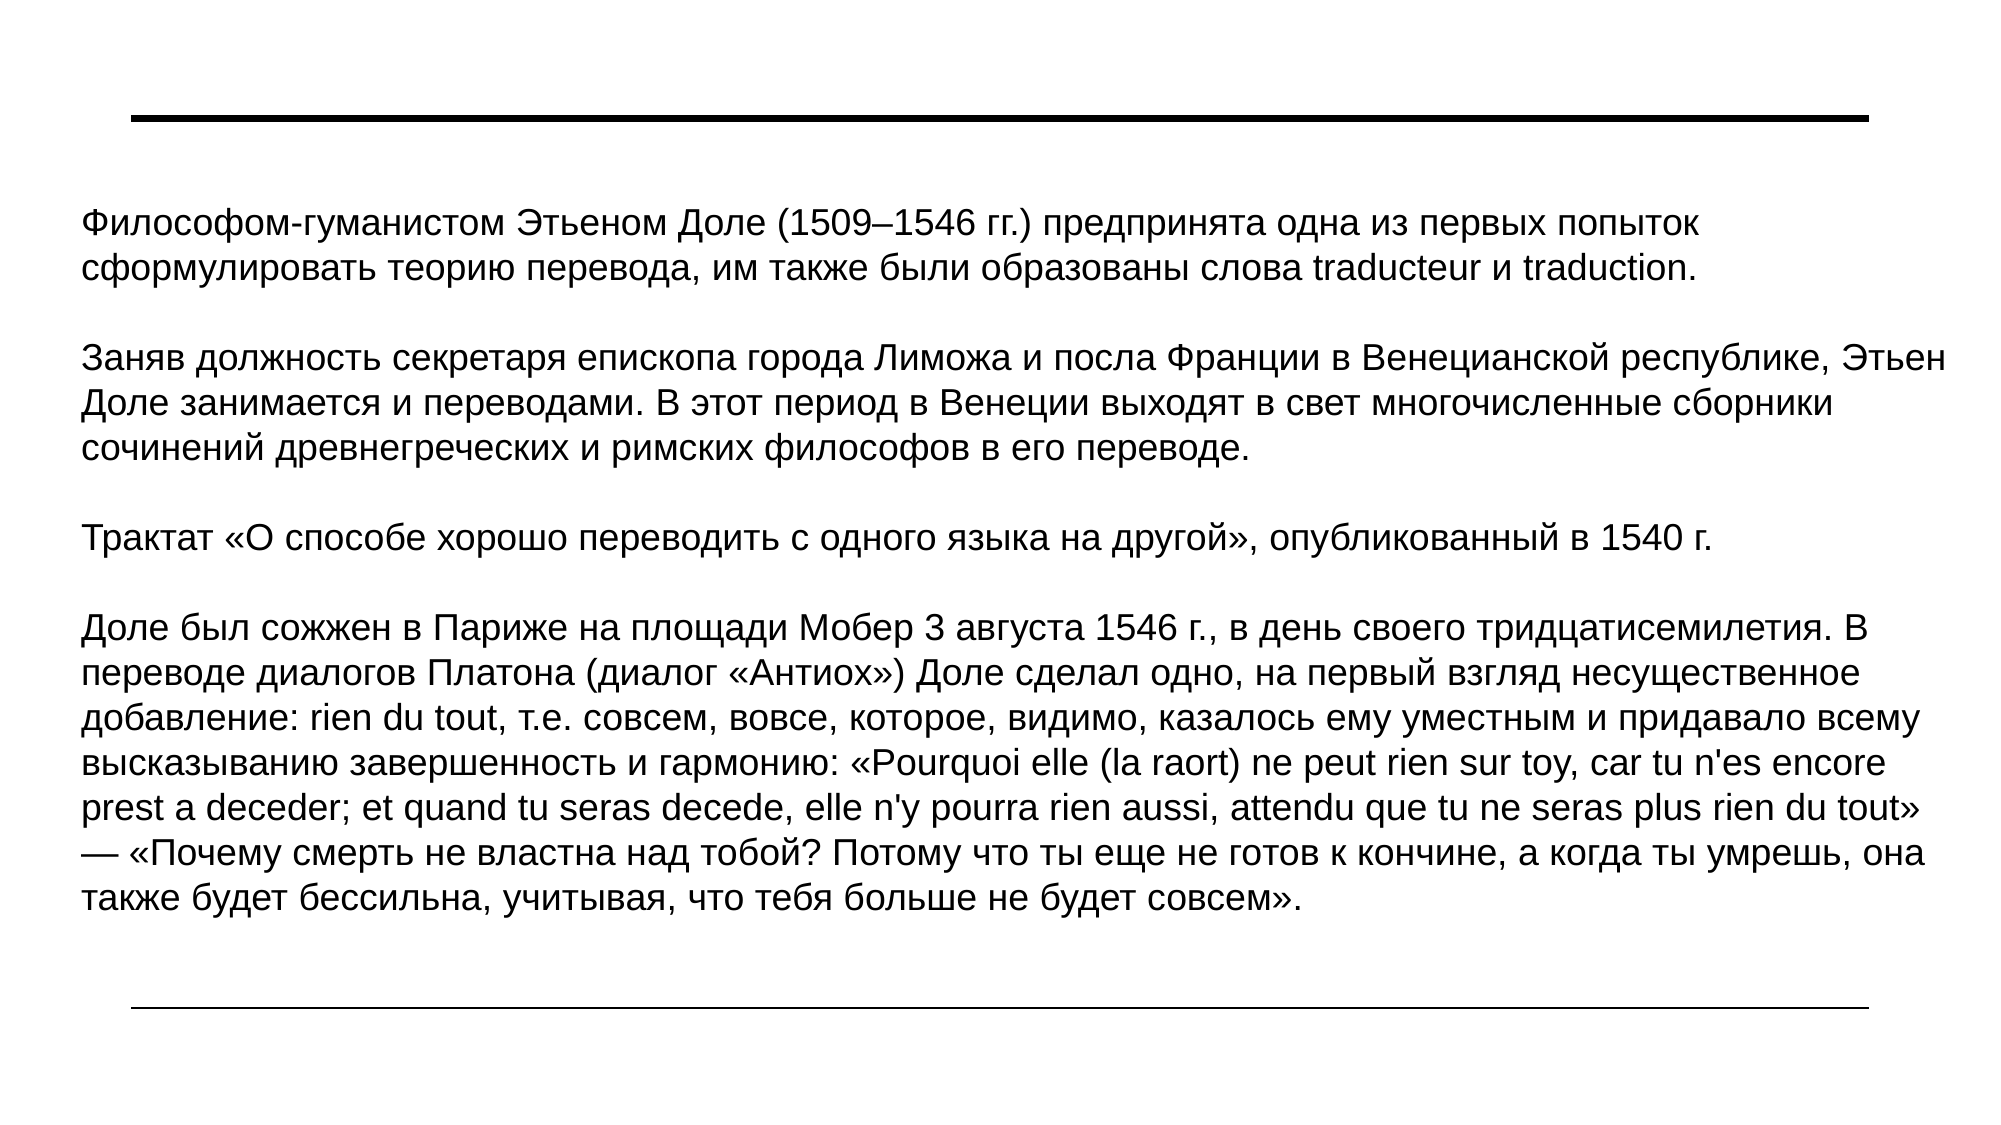

Философом-гуманистом Этьеном Доле (1509–1546 гг.) предпринята одна из первых попыток сформулировать теорию перевода, им также были образованы слова traducteur и traduction.

Заняв должность секретаря епископа города Лиможа и посла Франции в Венецианской республике, Этьен Доле занимается и переводами. В этот период в Венеции выходят в свет многочисленные сборники сочинений древнегреческих и римских философов в его переводе.

Трак­тат «О способе хорошо переводить с одного языка на другой», опубликованный в 1540 г.

Доле был сожжен в Париже на площади Мобер 3 августа 1546 г., в день своего тридцатисемилетия. В переводе диалогов Платона (диалог «Антиох») Доле сделал одно, на первый взгляд несущественное добавление: rien du tout, т.е. совсем, вовсе, кото­рое, видимо, казалось ему уместным и придавало всему высказы­ванию завершенность и гармонию: «Pourquoi elle (la raort) ne peut rien sur toy, car tu n'es encore prest a deceder; et quand tu seras decede, elle n'y pourra rien aussi, attendu que tu ne seras plus rien du tout» — «Почему смерть не властна над тобой? Потому что ты еще не го­тов к кончине, а когда ты умрешь, она также будет бессильна, учитывая, что тебя больше не будет совсем».